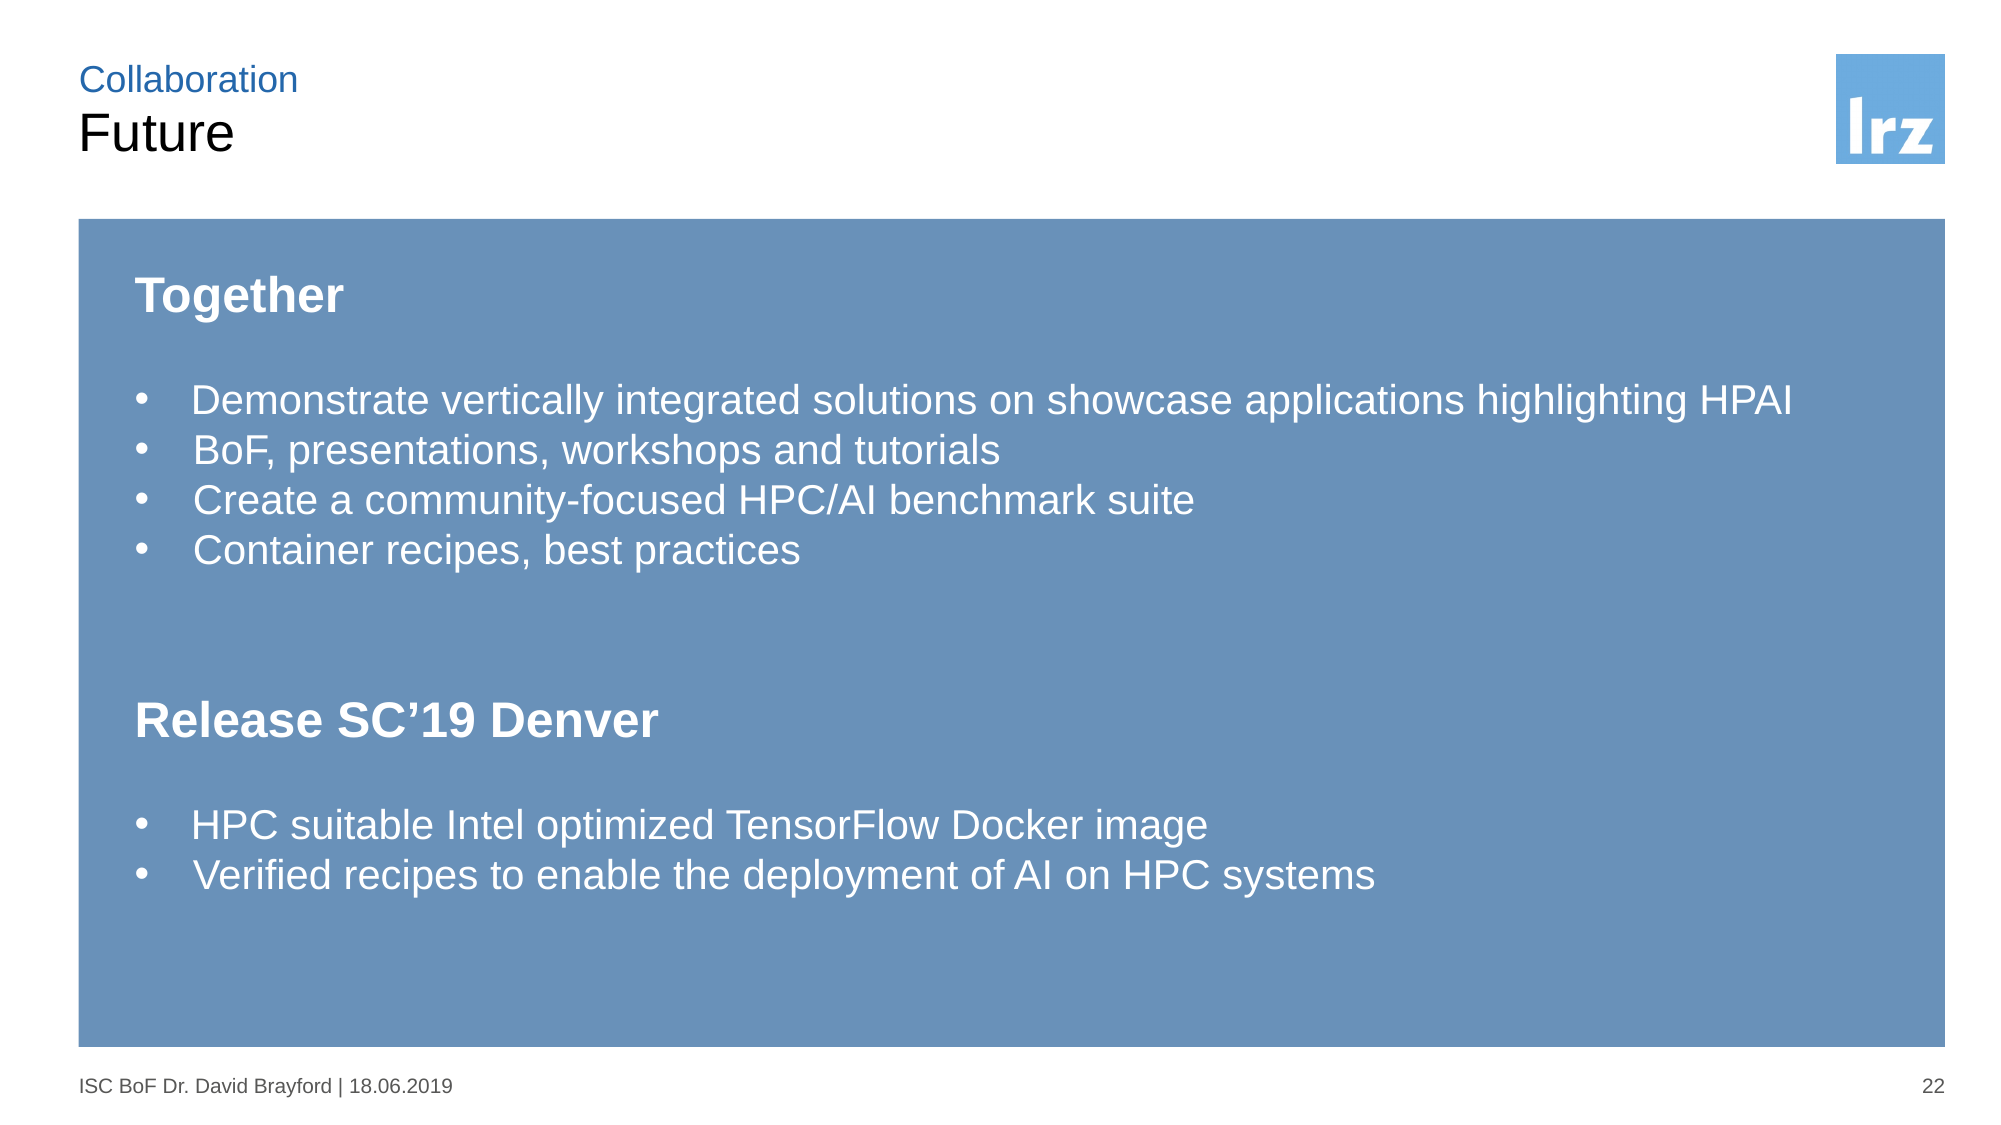

Collaboration
# Future

Together
Demonstrate vertically integrated solutions on showcase applications highlighting HPAI
 BoF, presentations, workshops and tutorials
 Create a community-focused HPC/AI benchmark suite
 Container recipes, best practices
Release SC’19 Denver
HPC suitable Intel optimized TensorFlow Docker image
 Verified recipes to enable the deployment of AI on HPC systems
ISC BoF Dr. David Brayford | 18.06.2019
22